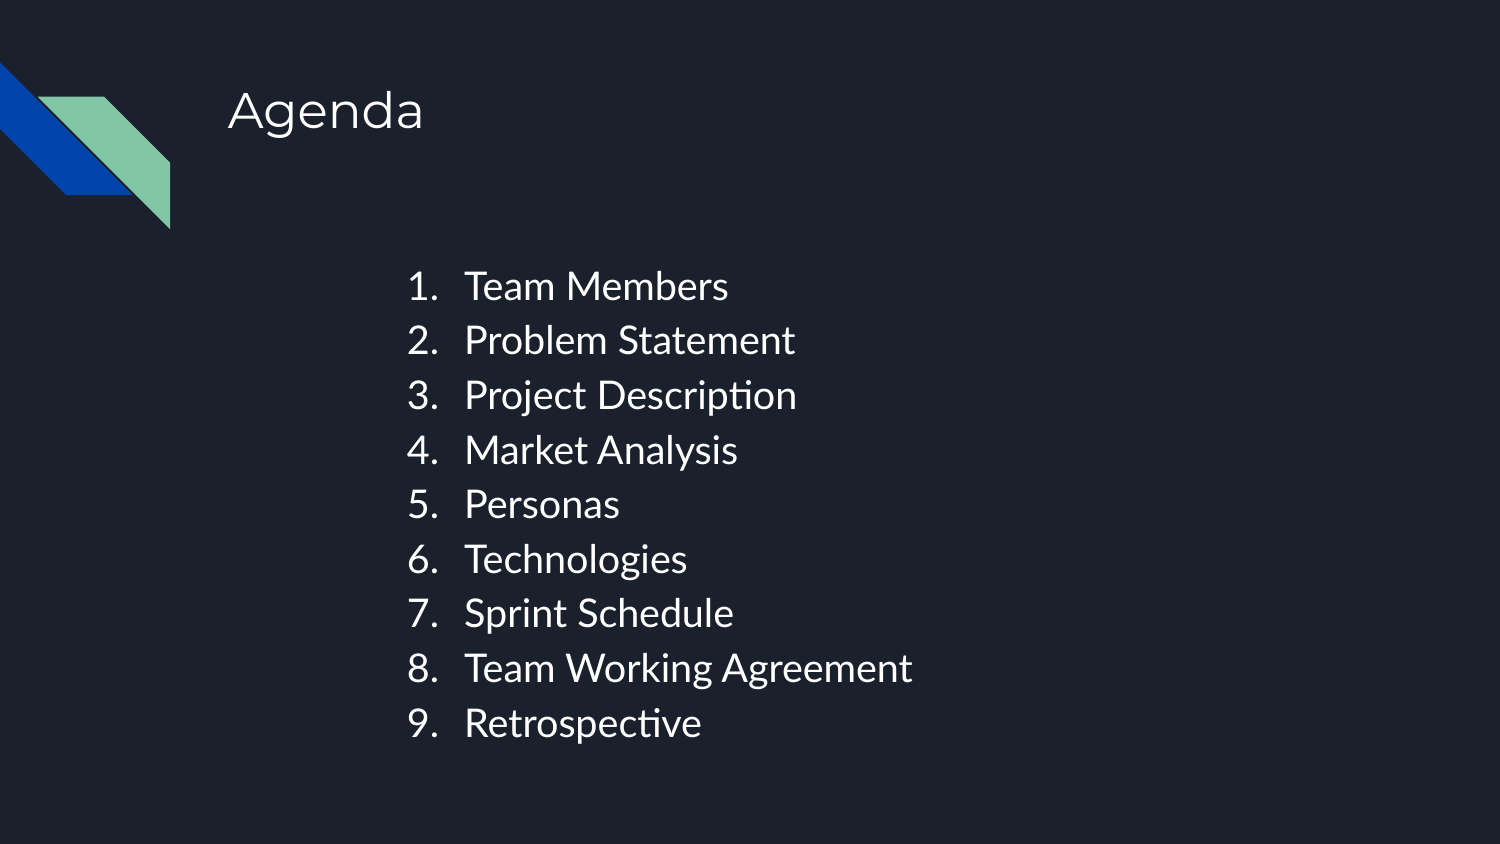

# Agenda
Team Members
Problem Statement
Project Description
Market Analysis
Personas
Technologies
Sprint Schedule
Team Working Agreement
Retrospective